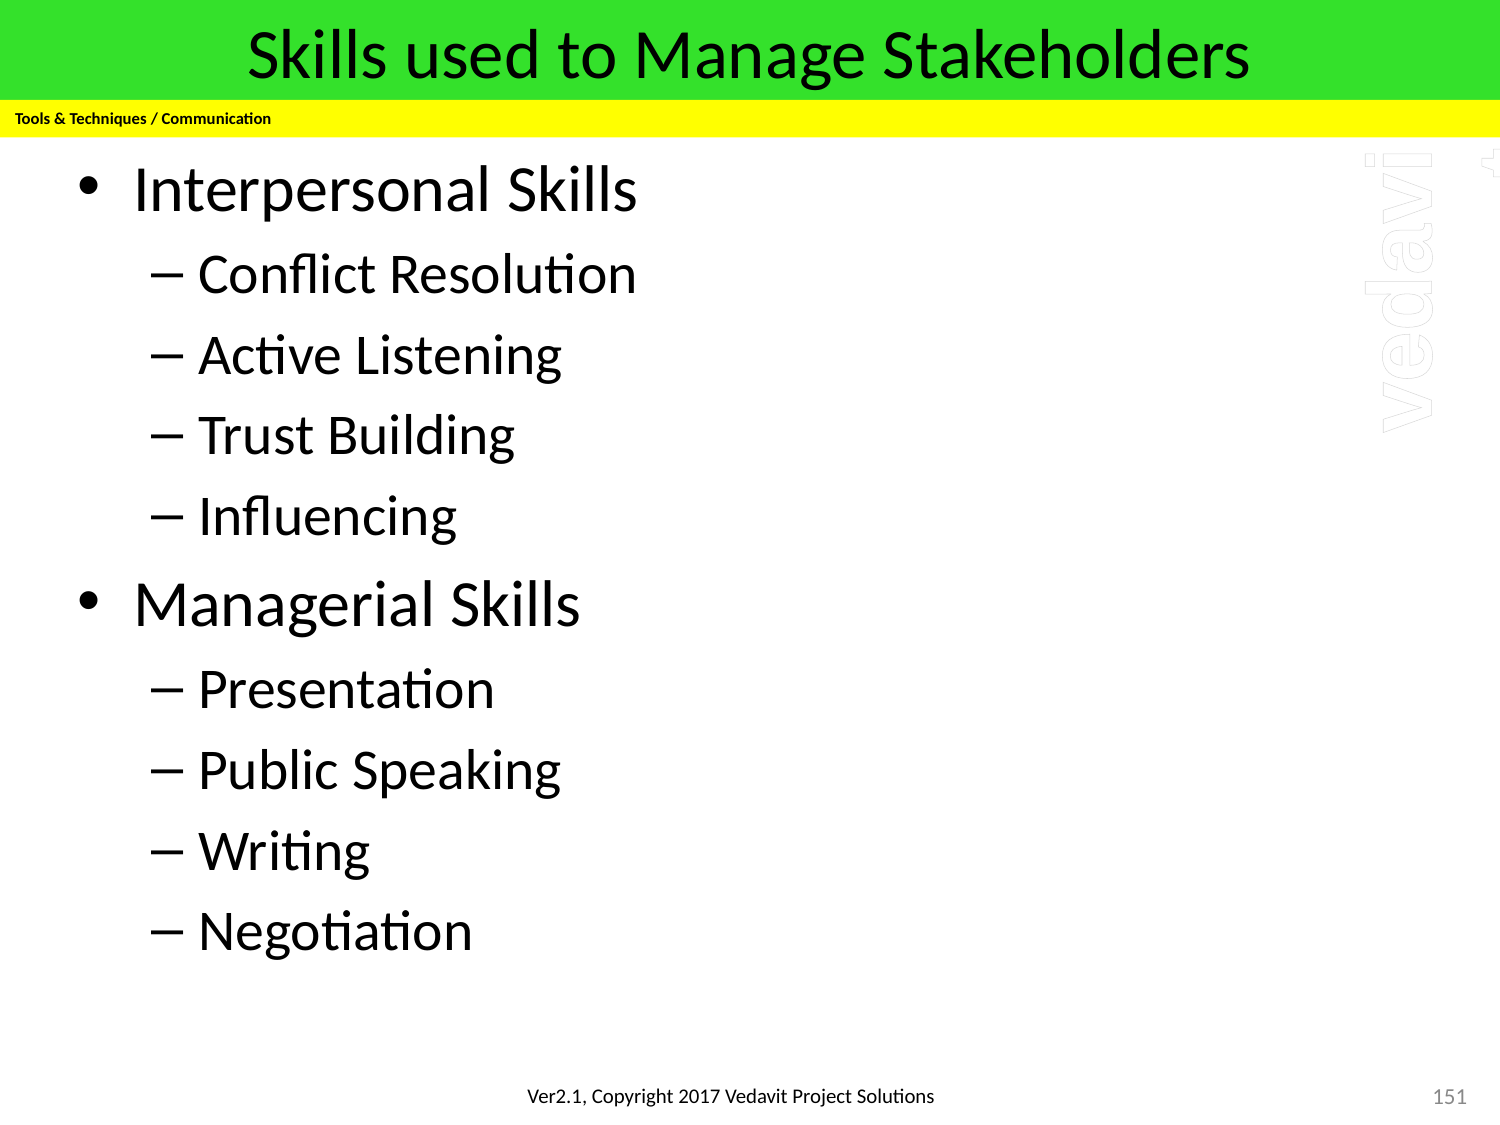

# Skills used to Manage Stakeholders
Tools & Techniques / Communication
Interpersonal Skills
Conflict Resolution
Active Listening
Trust Building
Influencing
Managerial Skills
Presentation
Public Speaking
Writing
Negotiation
151